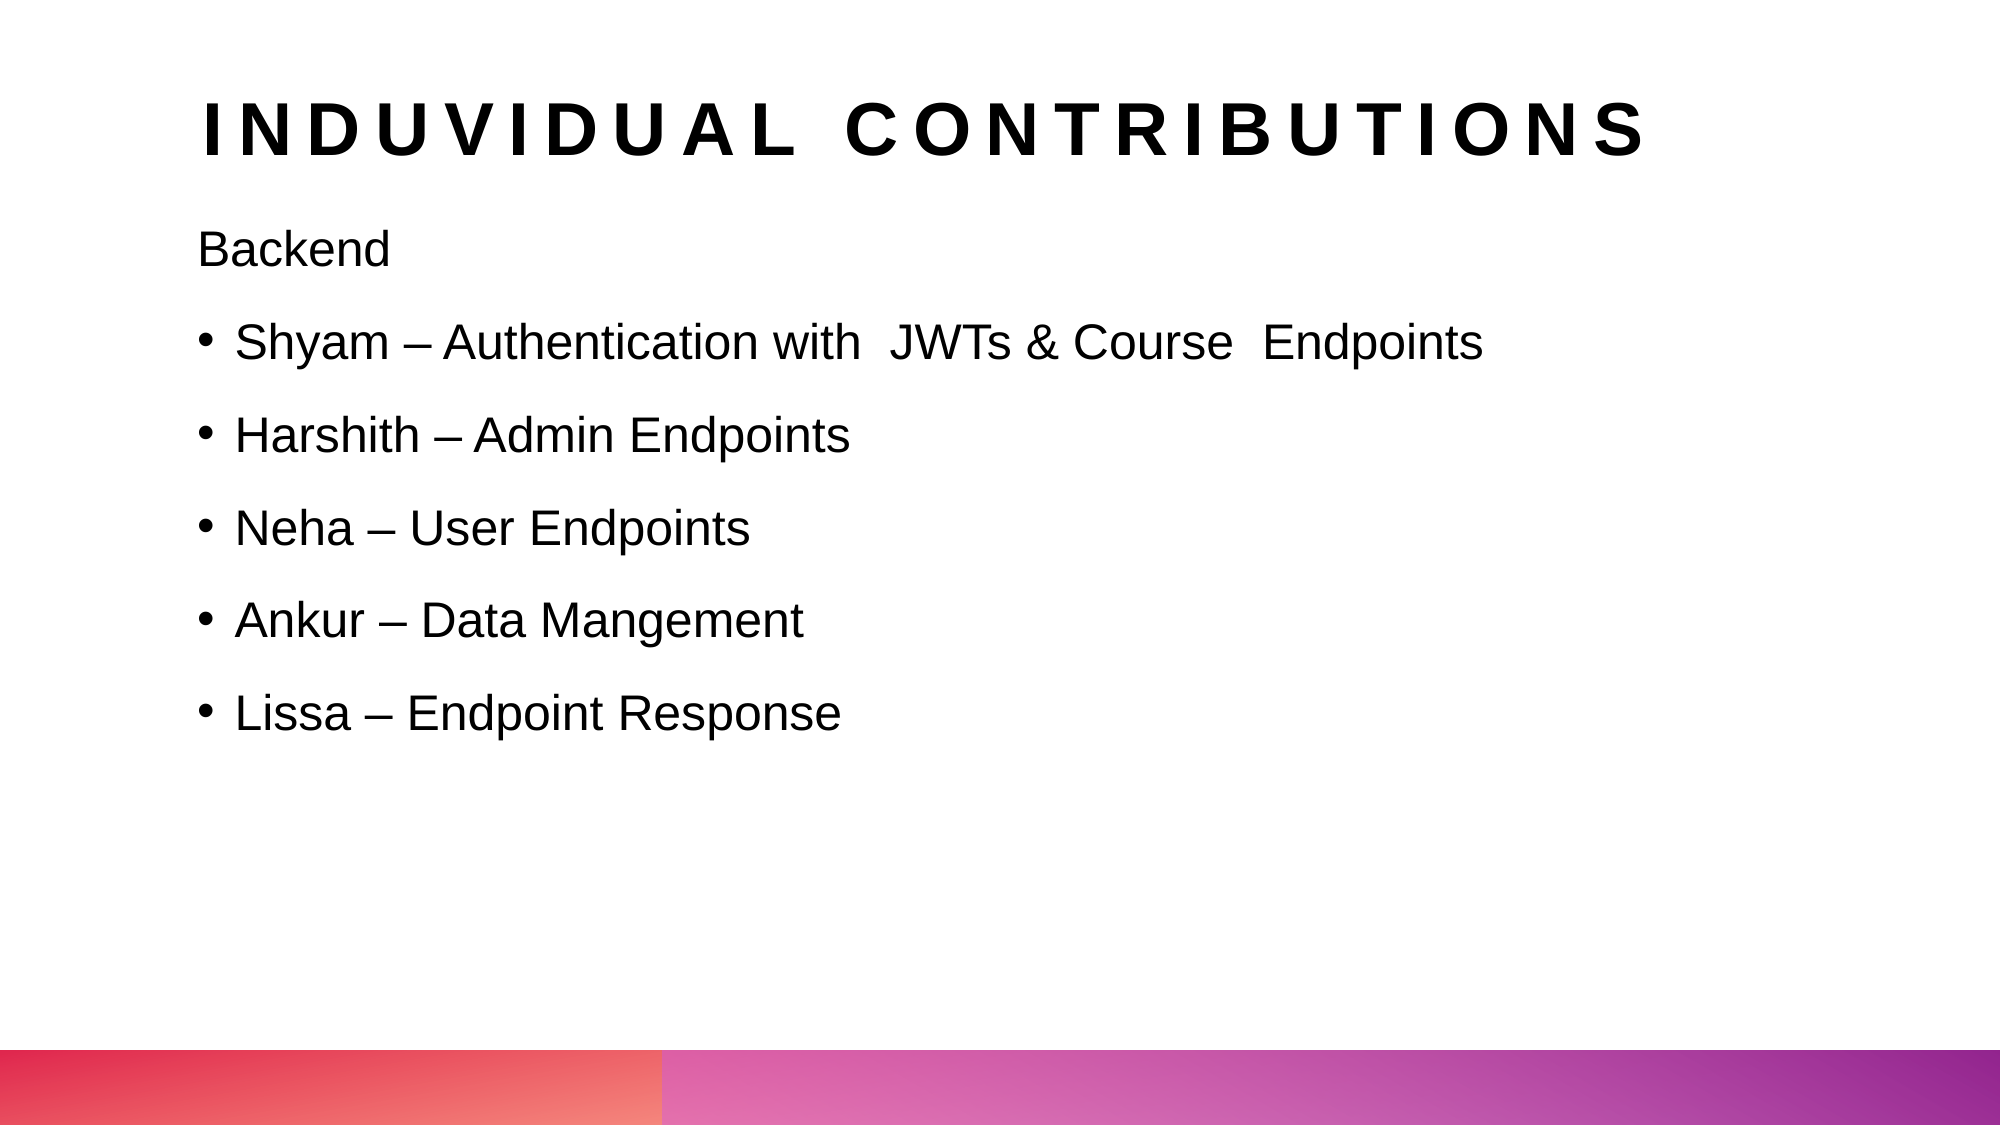

# INDUVIDUAL CONTRIBUTIONS
Backend
Shyam – Authentication with  JWTs & Course  Endpoints
Harshith – Admin Endpoints
Neha – User Endpoints
Ankur – Data Mangement
Lissa – Endpoint Response